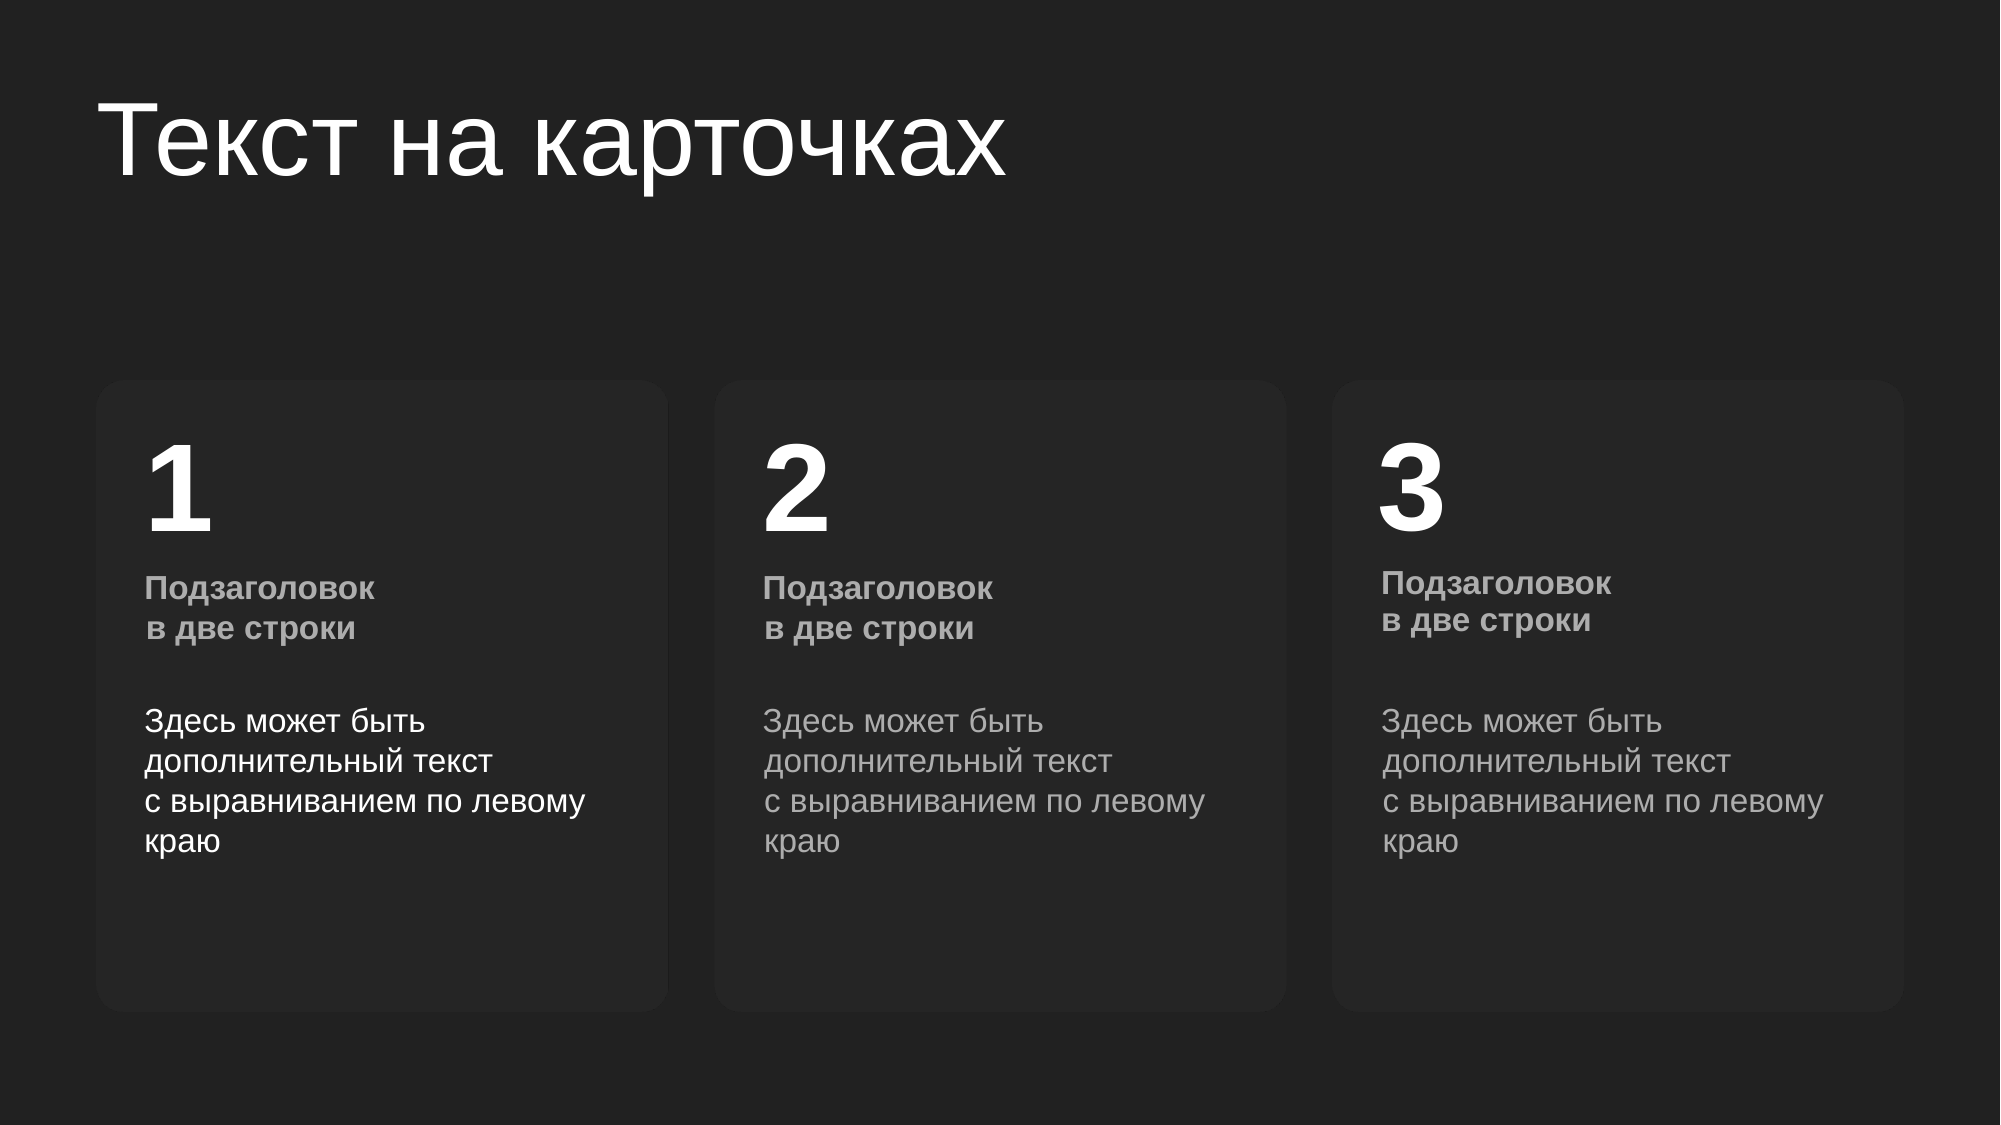

# Текст на карточках
3
1
2
Подзаголовок
в две строки

Подзаголовок
в две строки

Подзаголовок
в две строки
Здесь может быть дополнительный текст
с выравниванием по левому краю

Здесь может быть дополнительный текст
с выравниванием по левому краю

Здесь может быть дополнительный текст
с выравниванием по левому краю